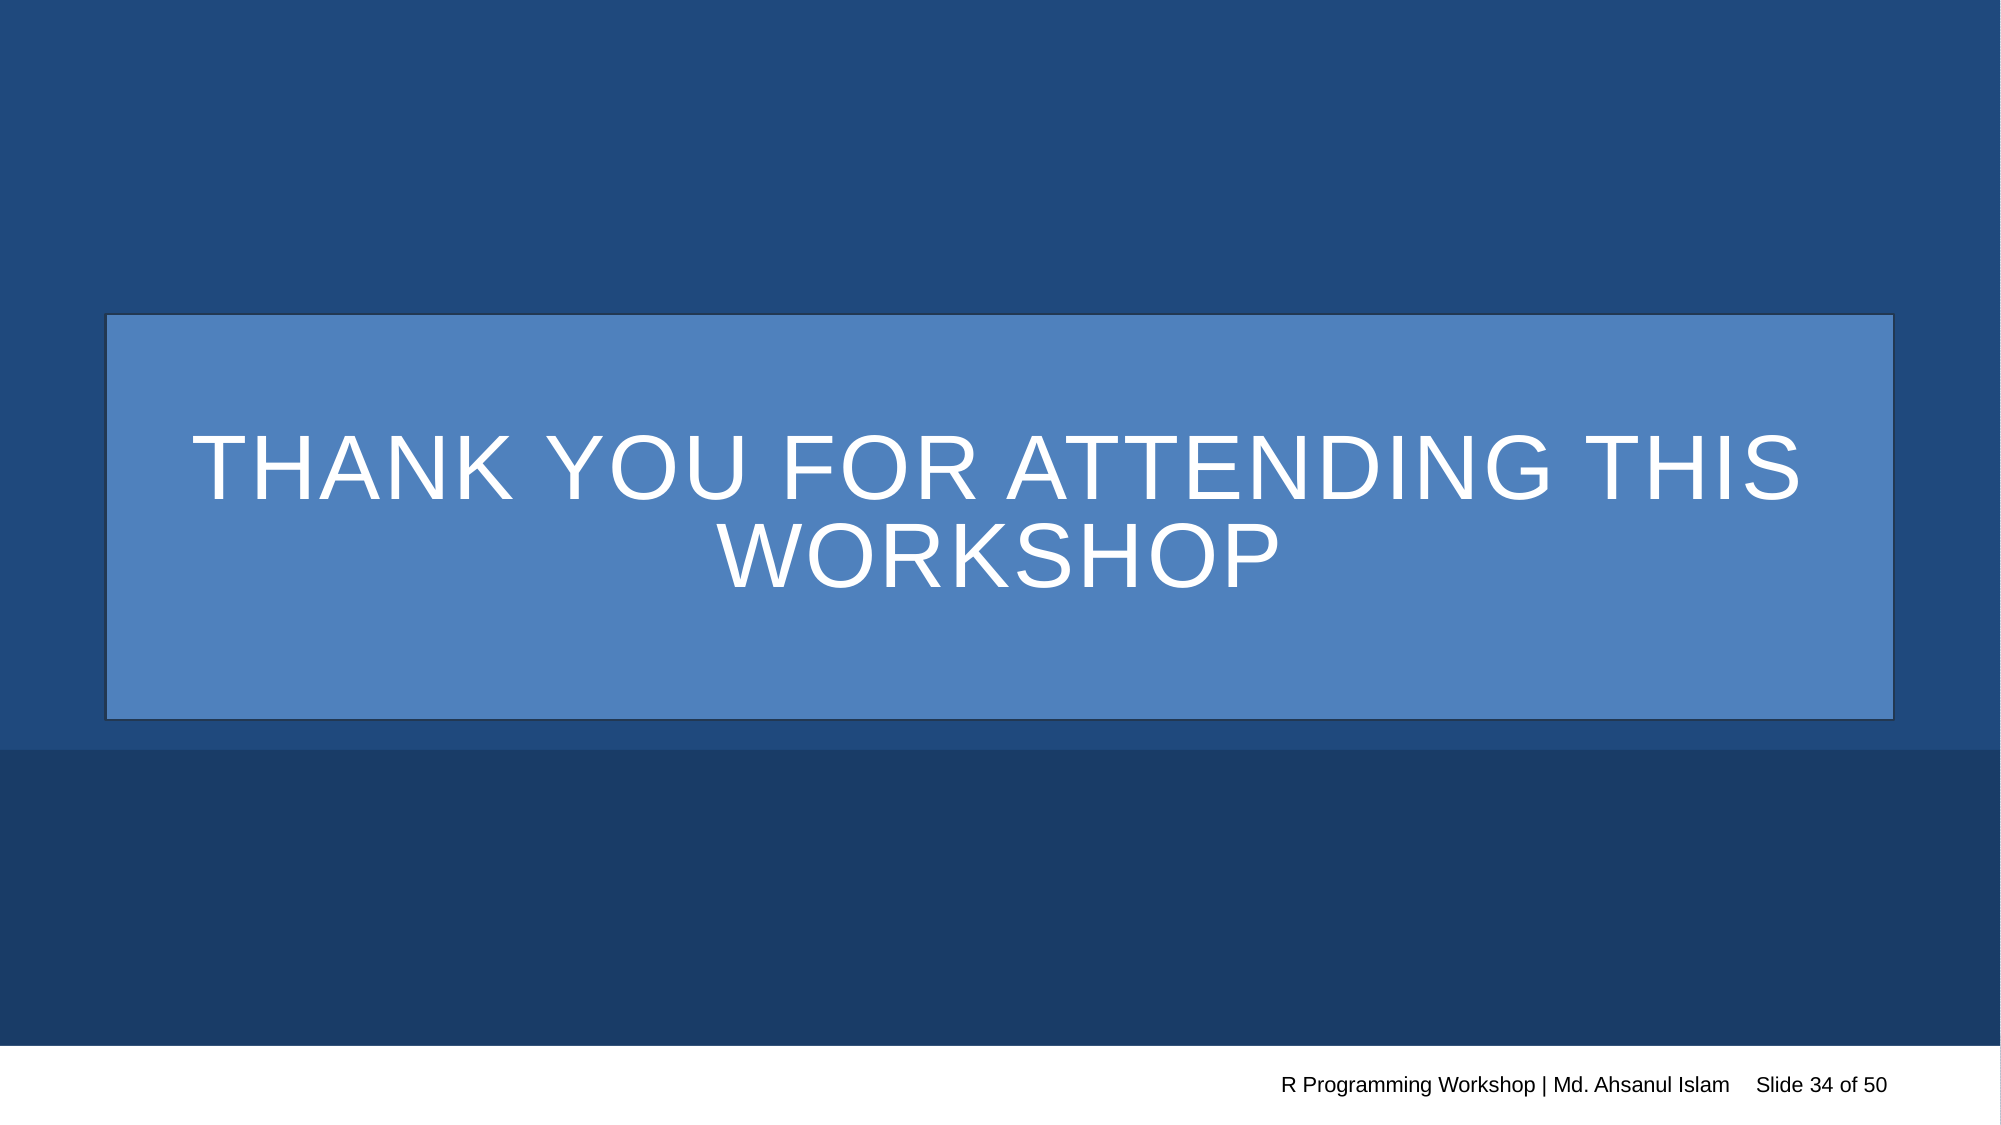

THANK YOU FOR ATTENDING THIS WORKSHOP

R Programming Workshop | Md. Ahsanul Islam
Slide 34 of 50